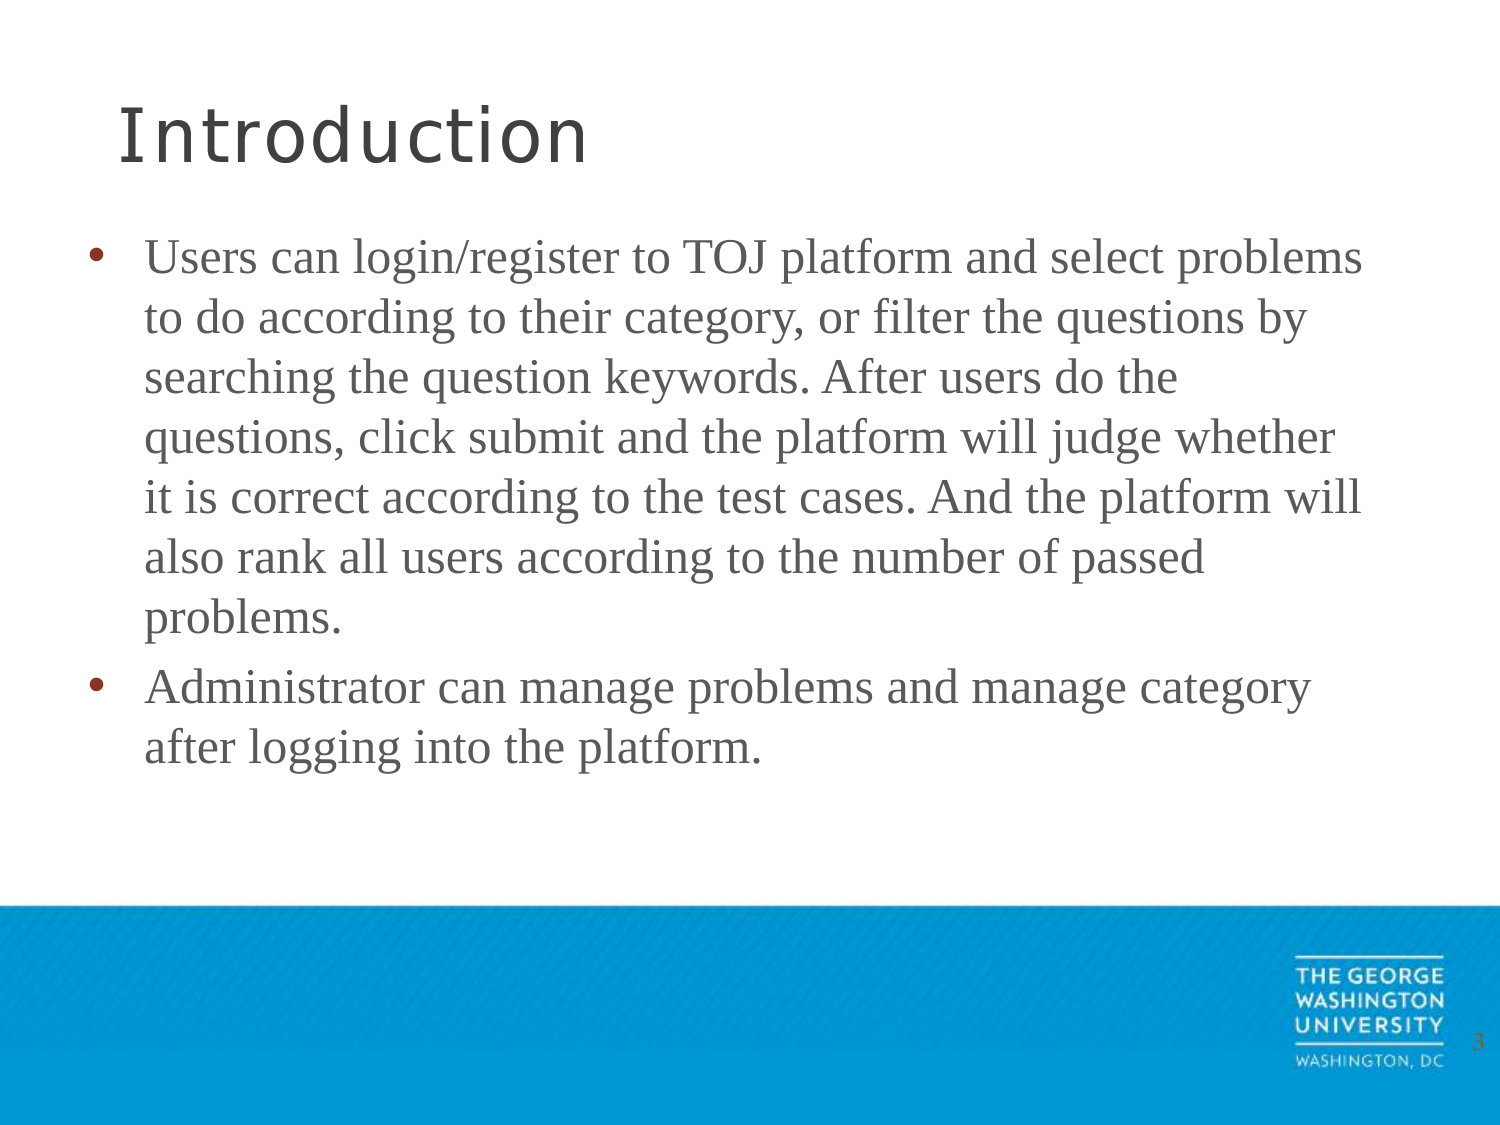

# Introduction
Users can login/register to TOJ platform and select problems to do according to their category, or filter the questions by searching the question keywords. After users do the questions, click submit and the platform will judge whether it is correct according to the test cases. And the platform will also rank all users according to the number of passed problems.
Administrator can manage problems and manage category after logging into the platform.
3